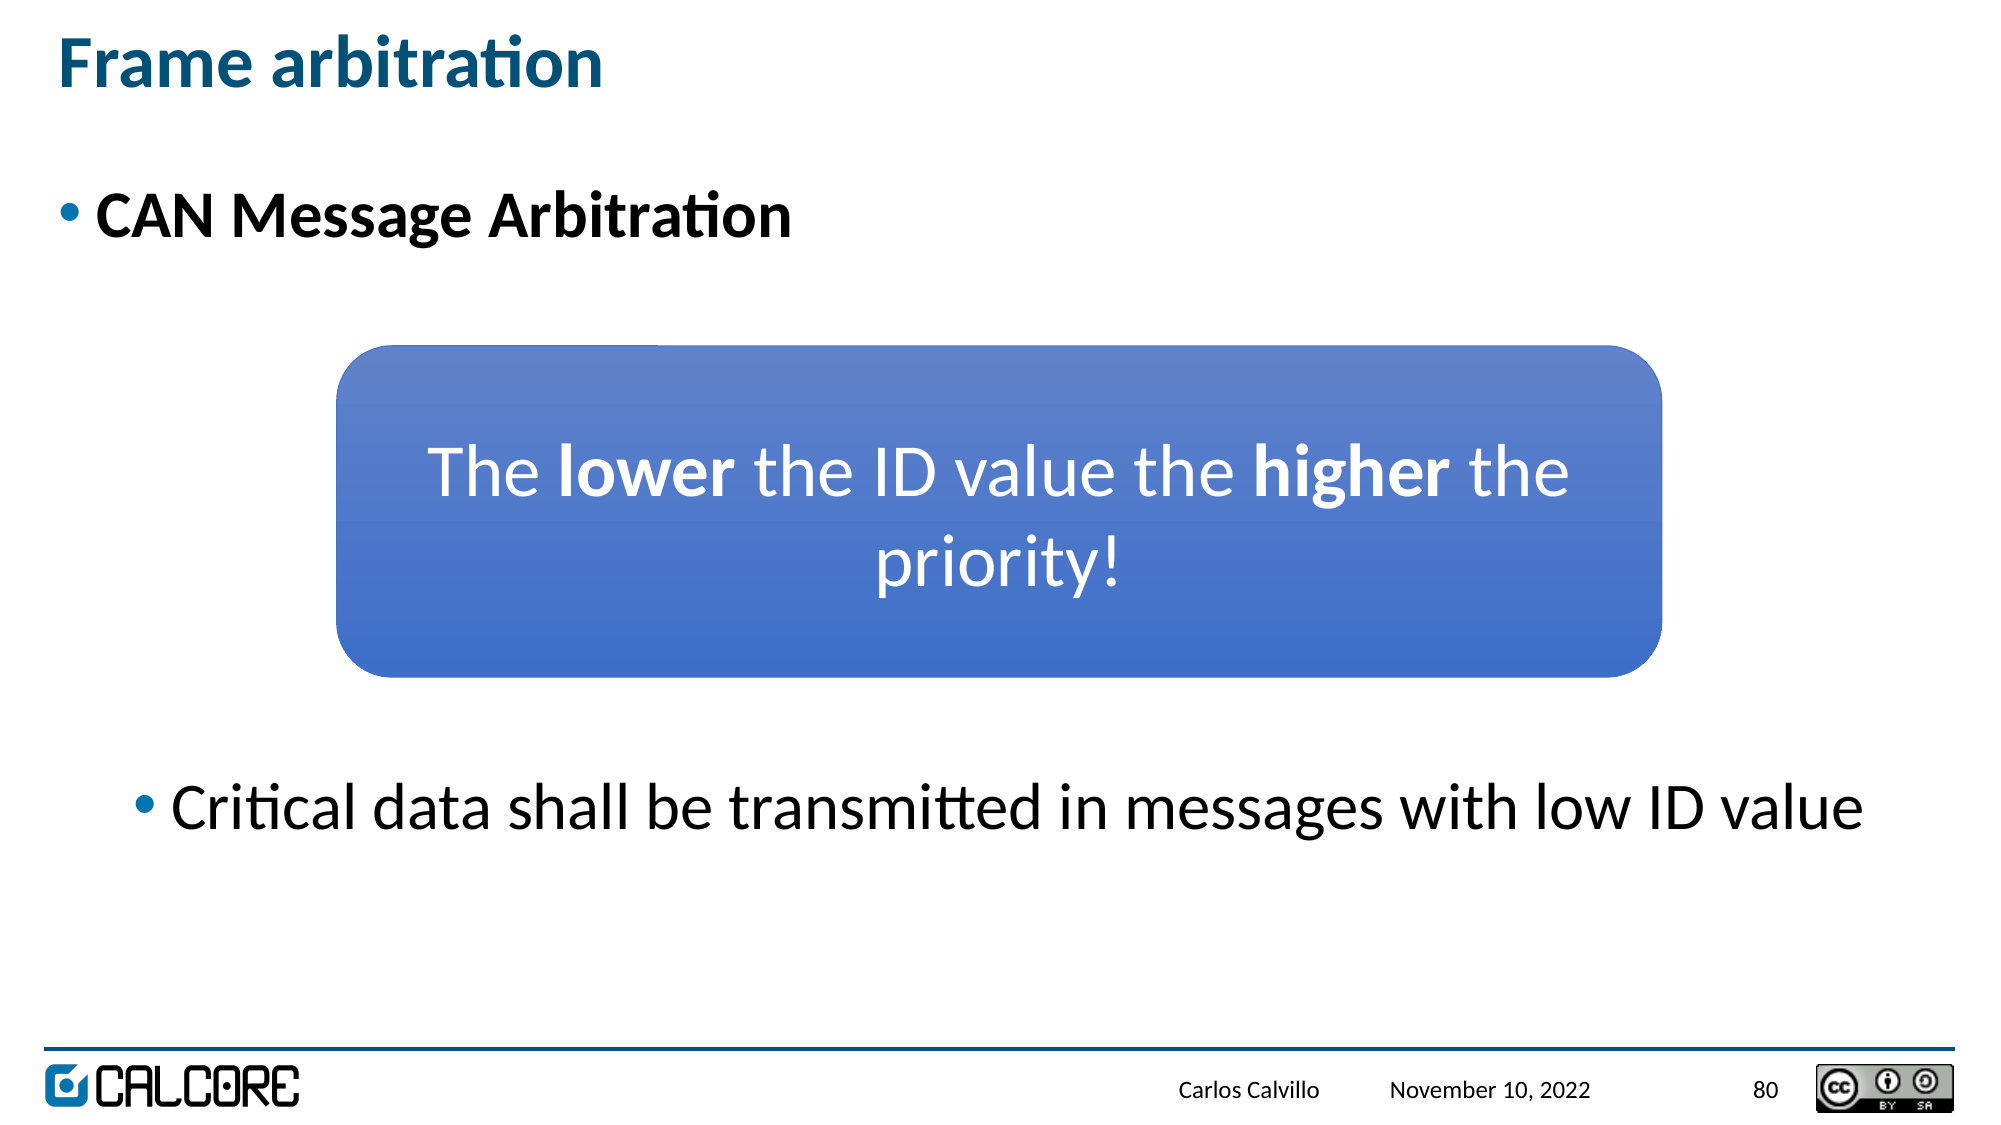

# Frame arbitration
CAN Message Arbitration

Critical data shall be transmitted in messages with low ID value
The lower the ID value the higher the priority!
Carlos Calvillo
November 10, 2022
80